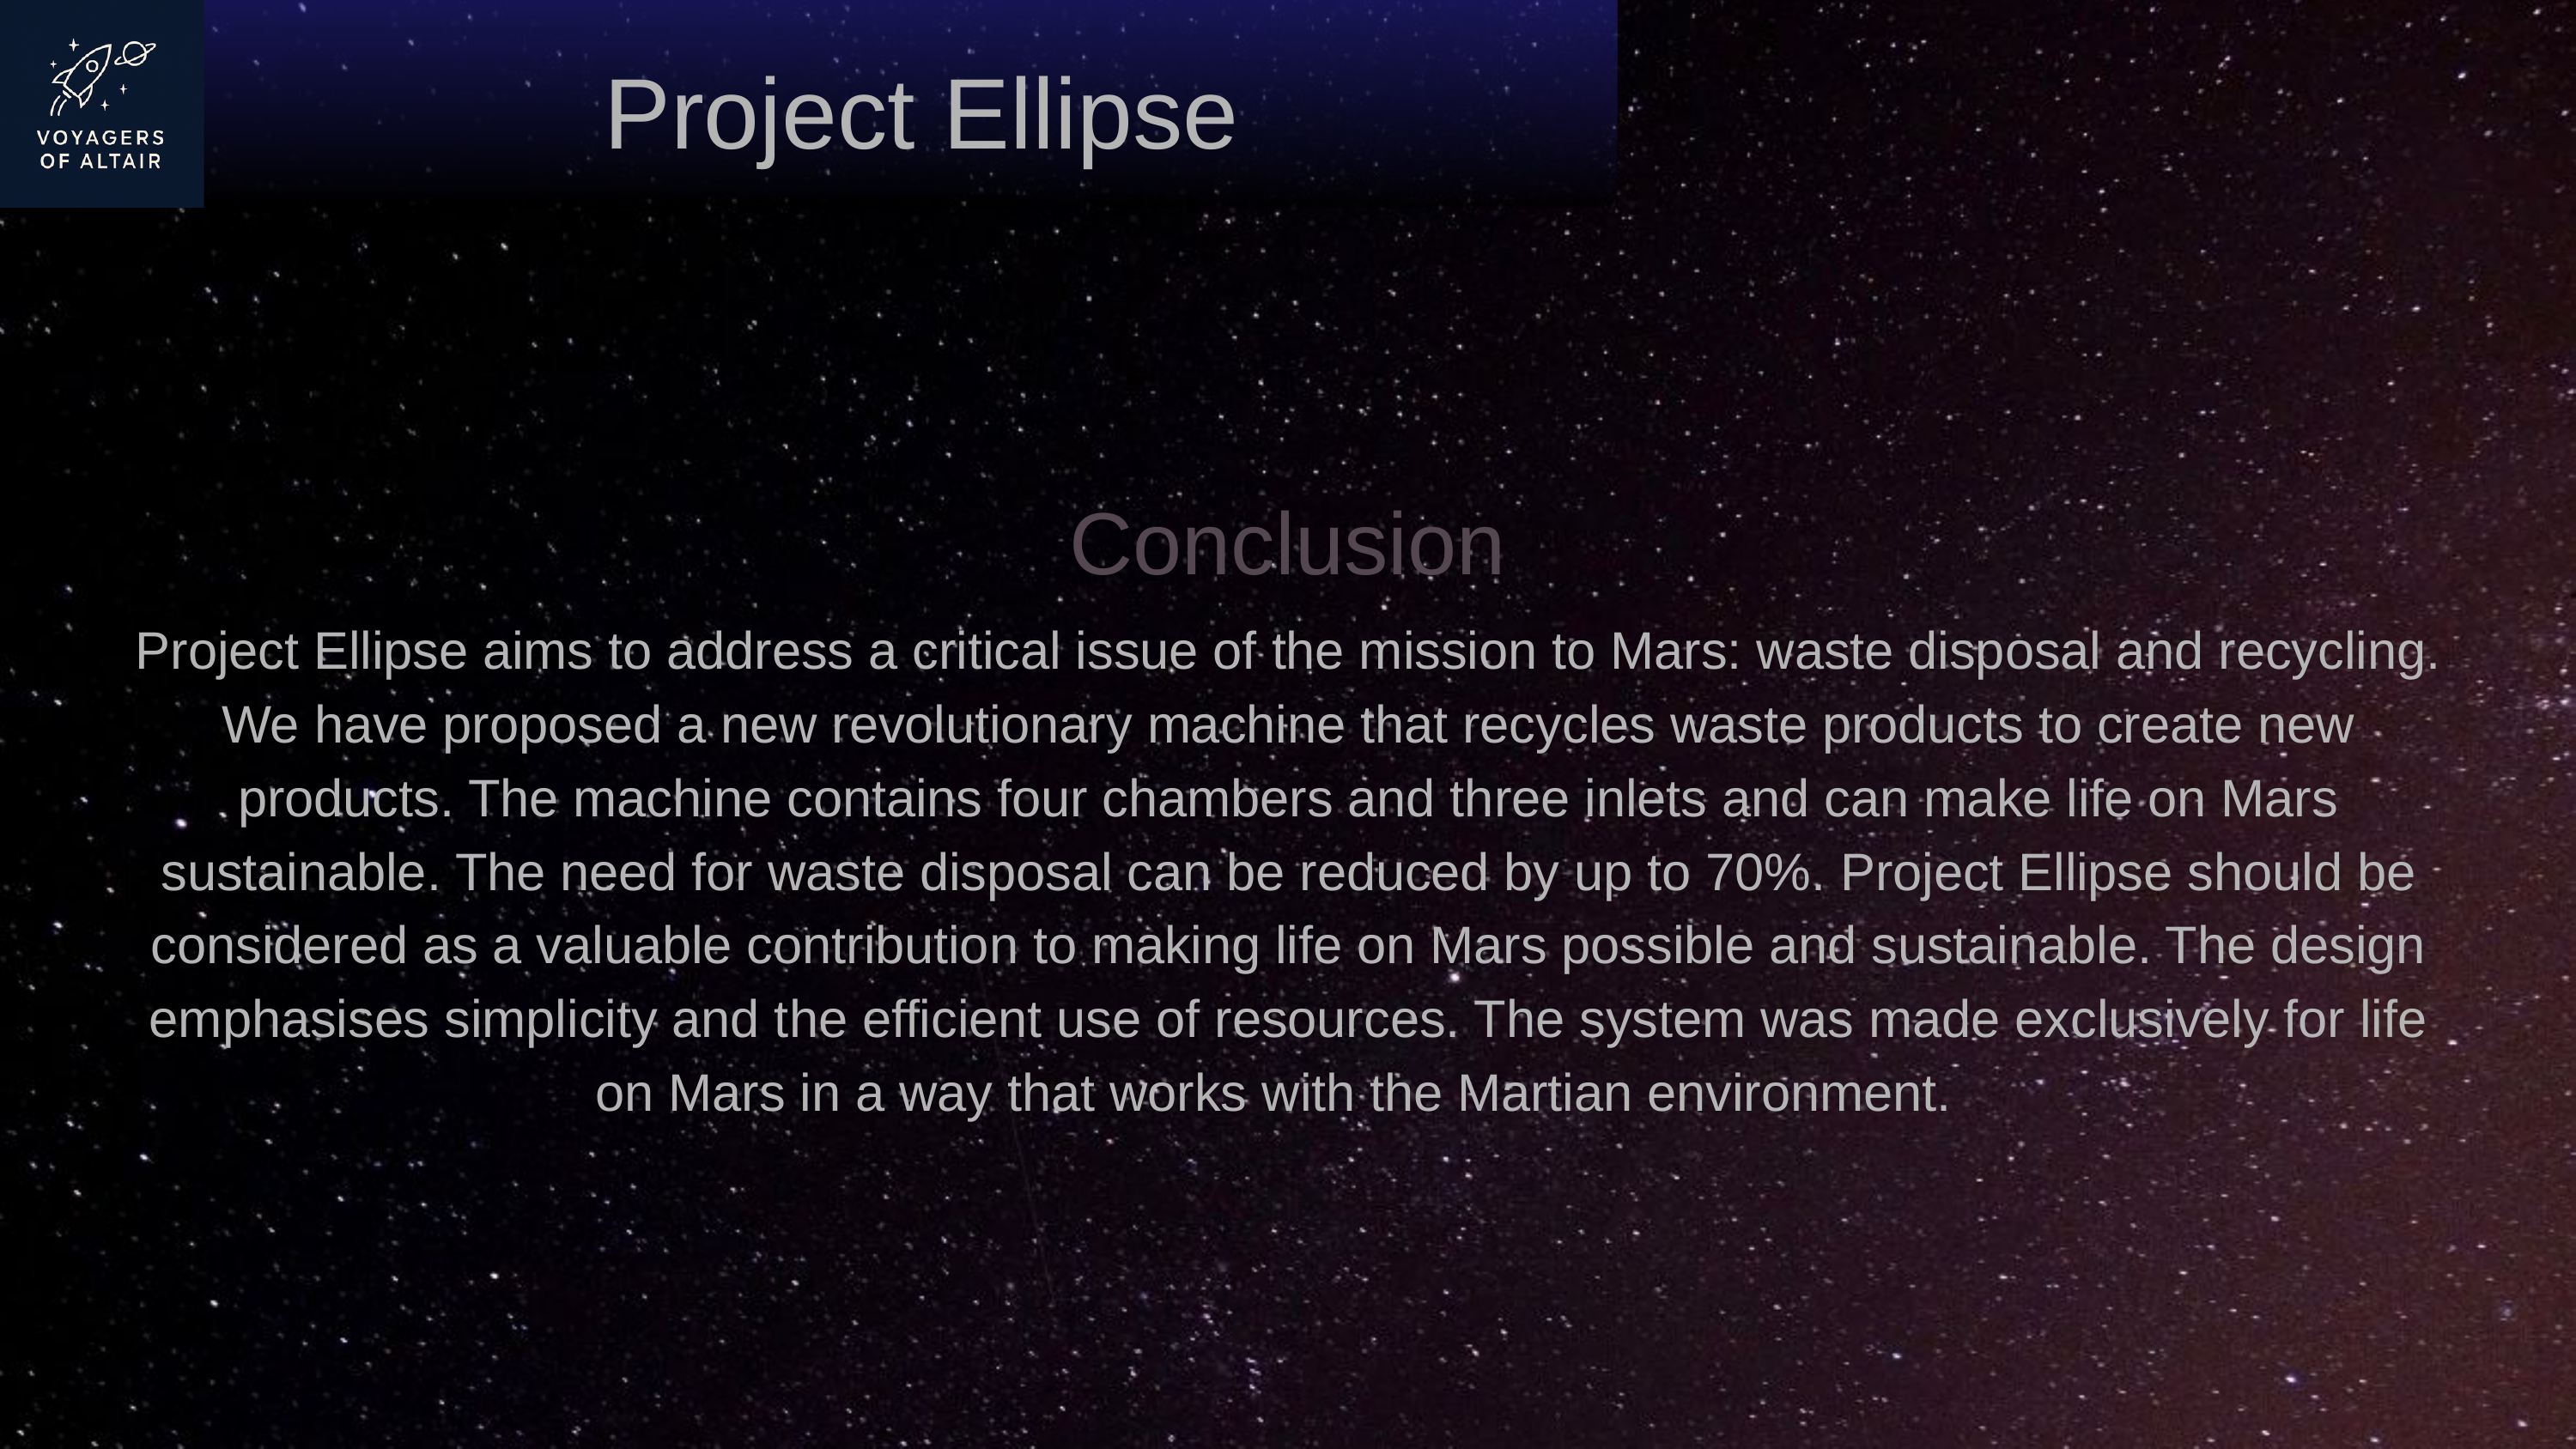

Project Ellipse
Conclusion
Project Ellipse aims to address a critical issue of the mission to Mars: waste disposal and recycling. We have proposed a new revolutionary machine that recycles waste products to create new products. The machine contains four chambers and three inlets and can make life on Mars sustainable. The need for waste disposal can be reduced by up to 70%. Project Ellipse should be considered as a valuable contribution to making life on Mars possible and sustainable. The design emphasises simplicity and the efficient use of resources. The system was made exclusively for life on Mars in a way that works with the Martian environment.